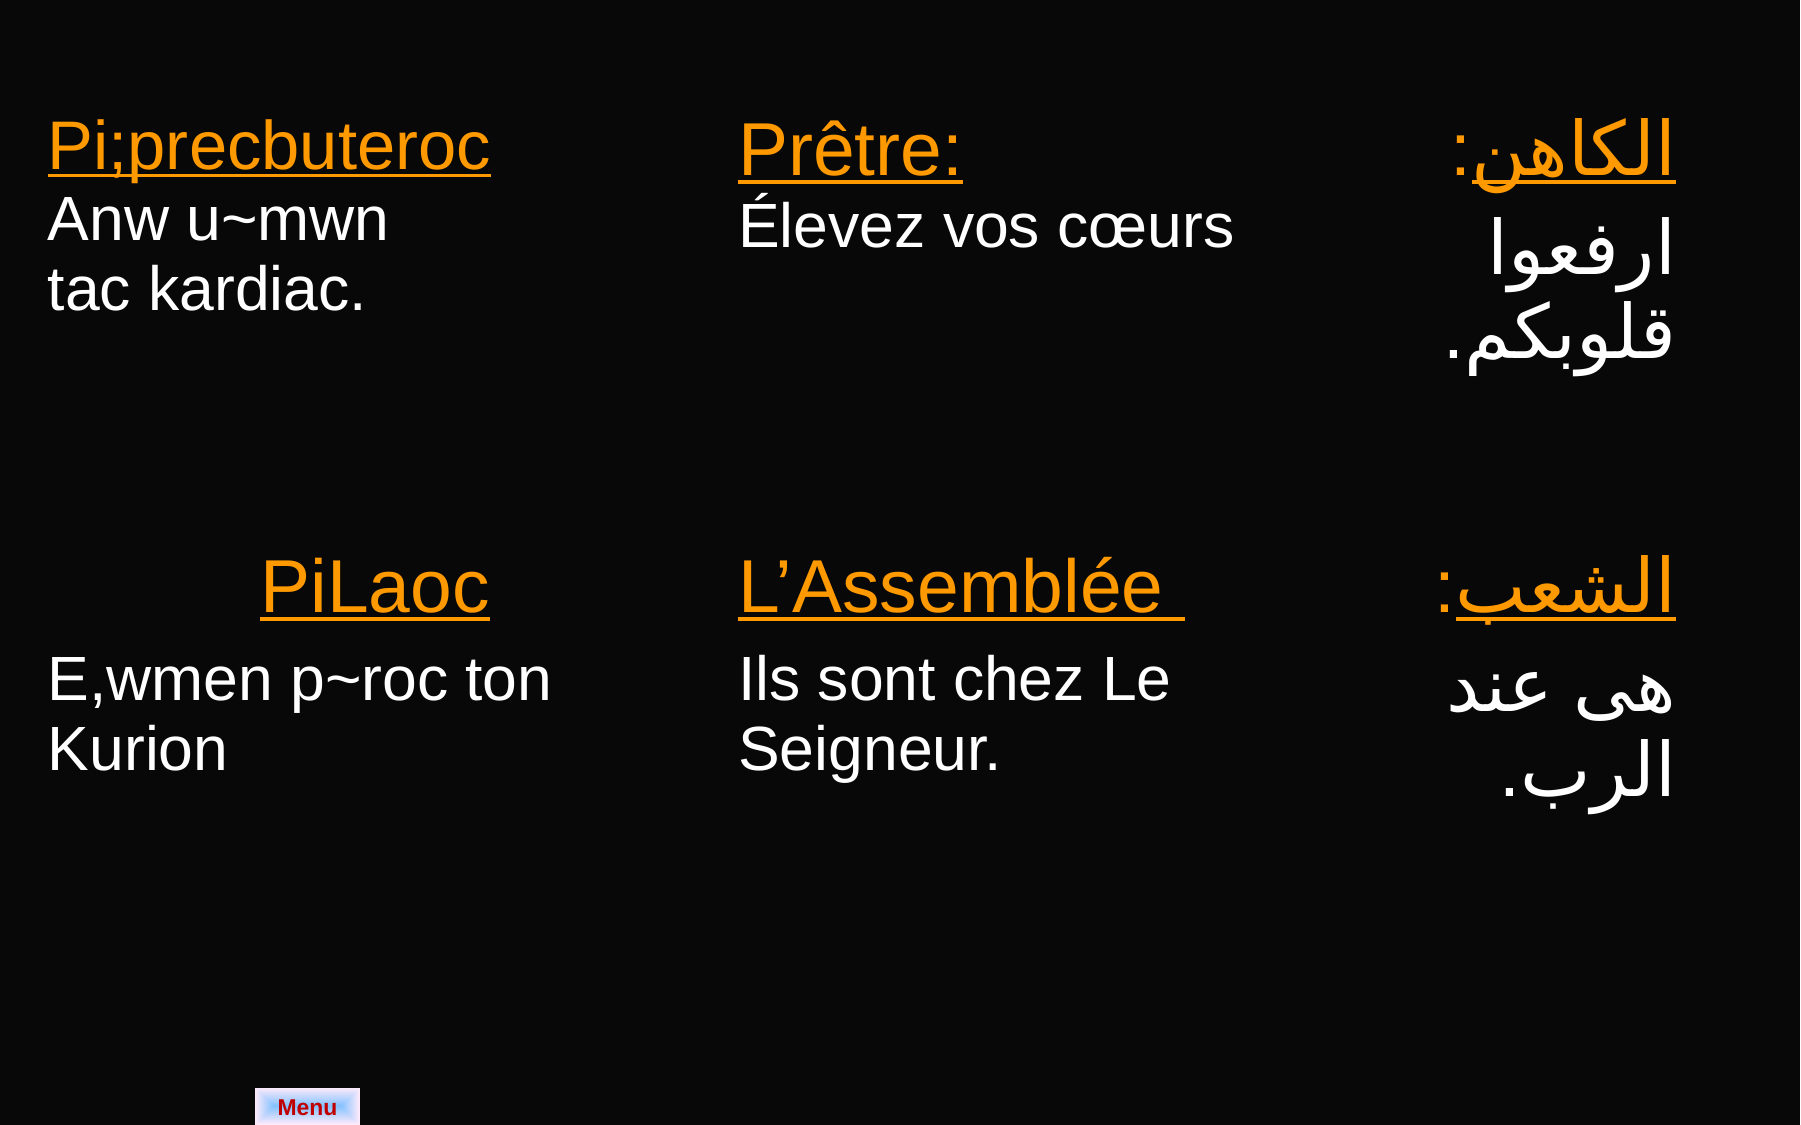

| Pi;precbuteroc Anw u~mwn tac kardiac. | Prêtre: Élevez vos cœurs | الكاهن: ارفعوا قلوبكم. |
| --- | --- | --- |
| PiLaoc | L’Assemblée | الشعب: |
| E,wmen p~roc ton Kurion | Ils sont chez Le Seigneur. | هى عند الرب. |

Menu